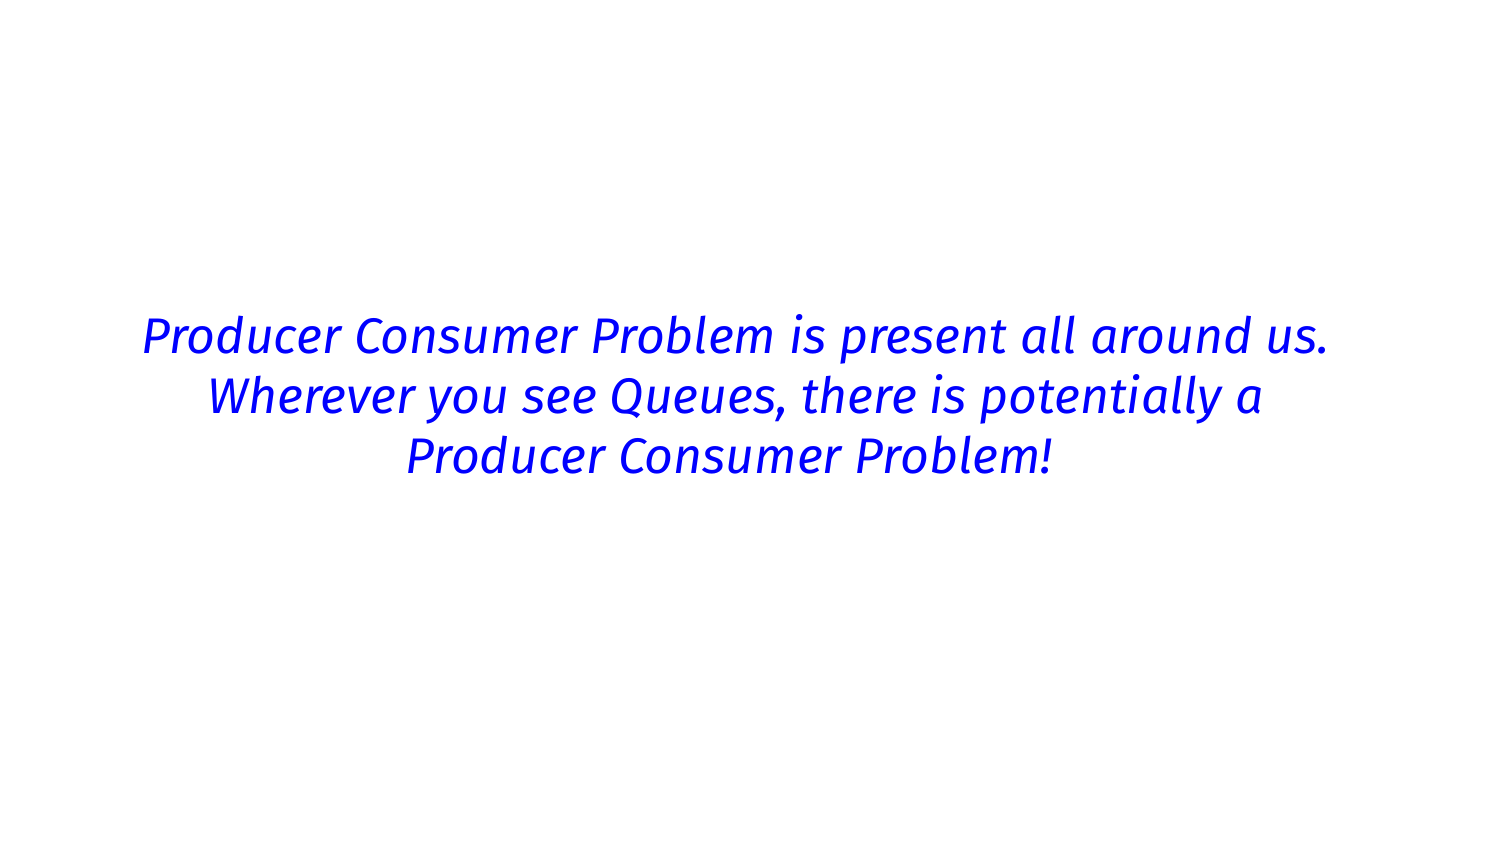

Producer Consumer Problem is present all around us. Wherever you see Queues, there is potentially a Producer Consumer Problem!